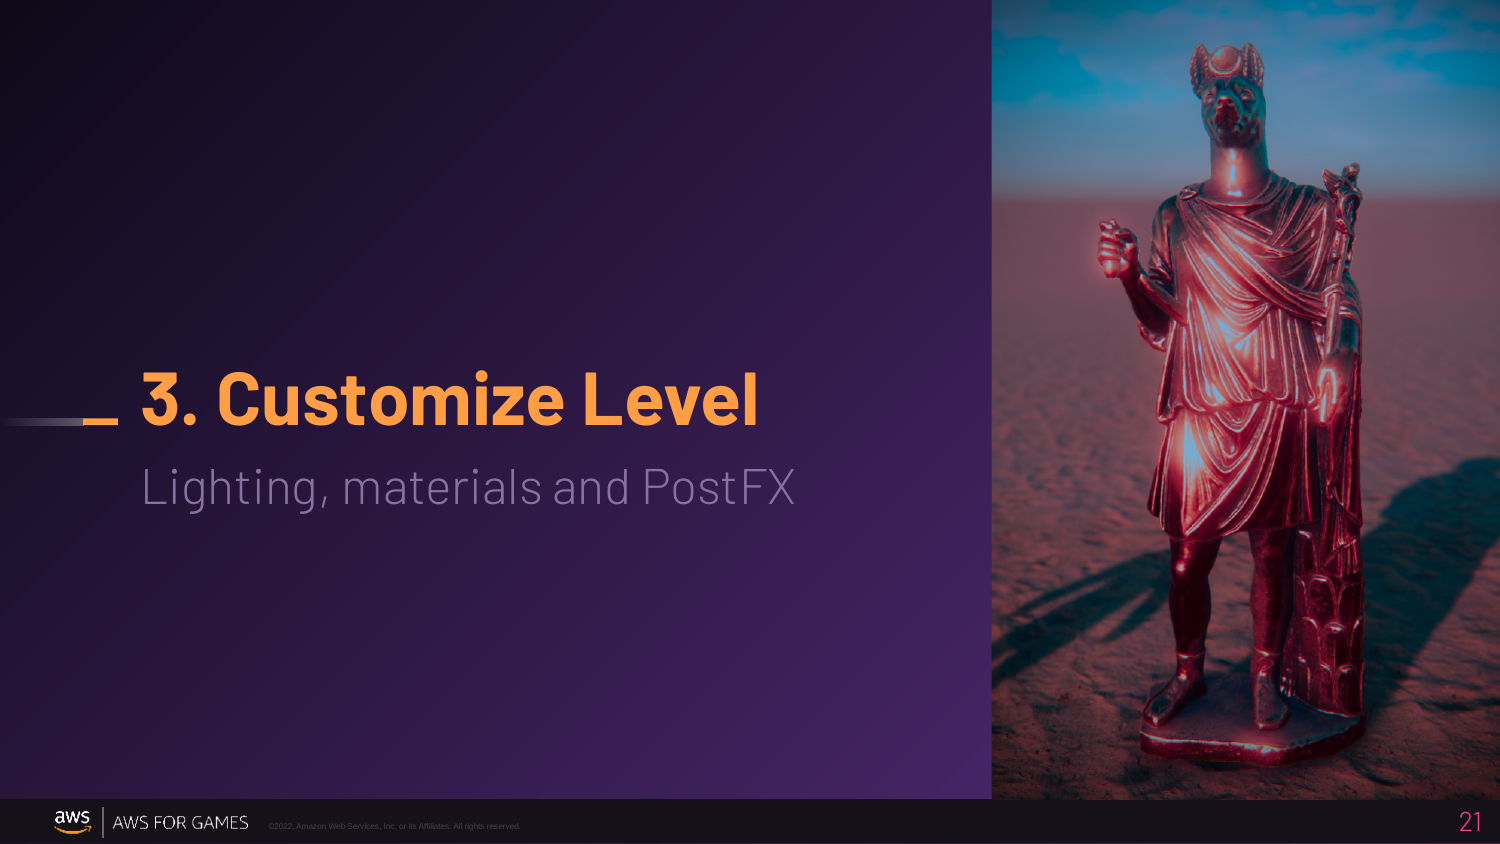

# 3. Customize Level
Lighting, materials and PostFX
21